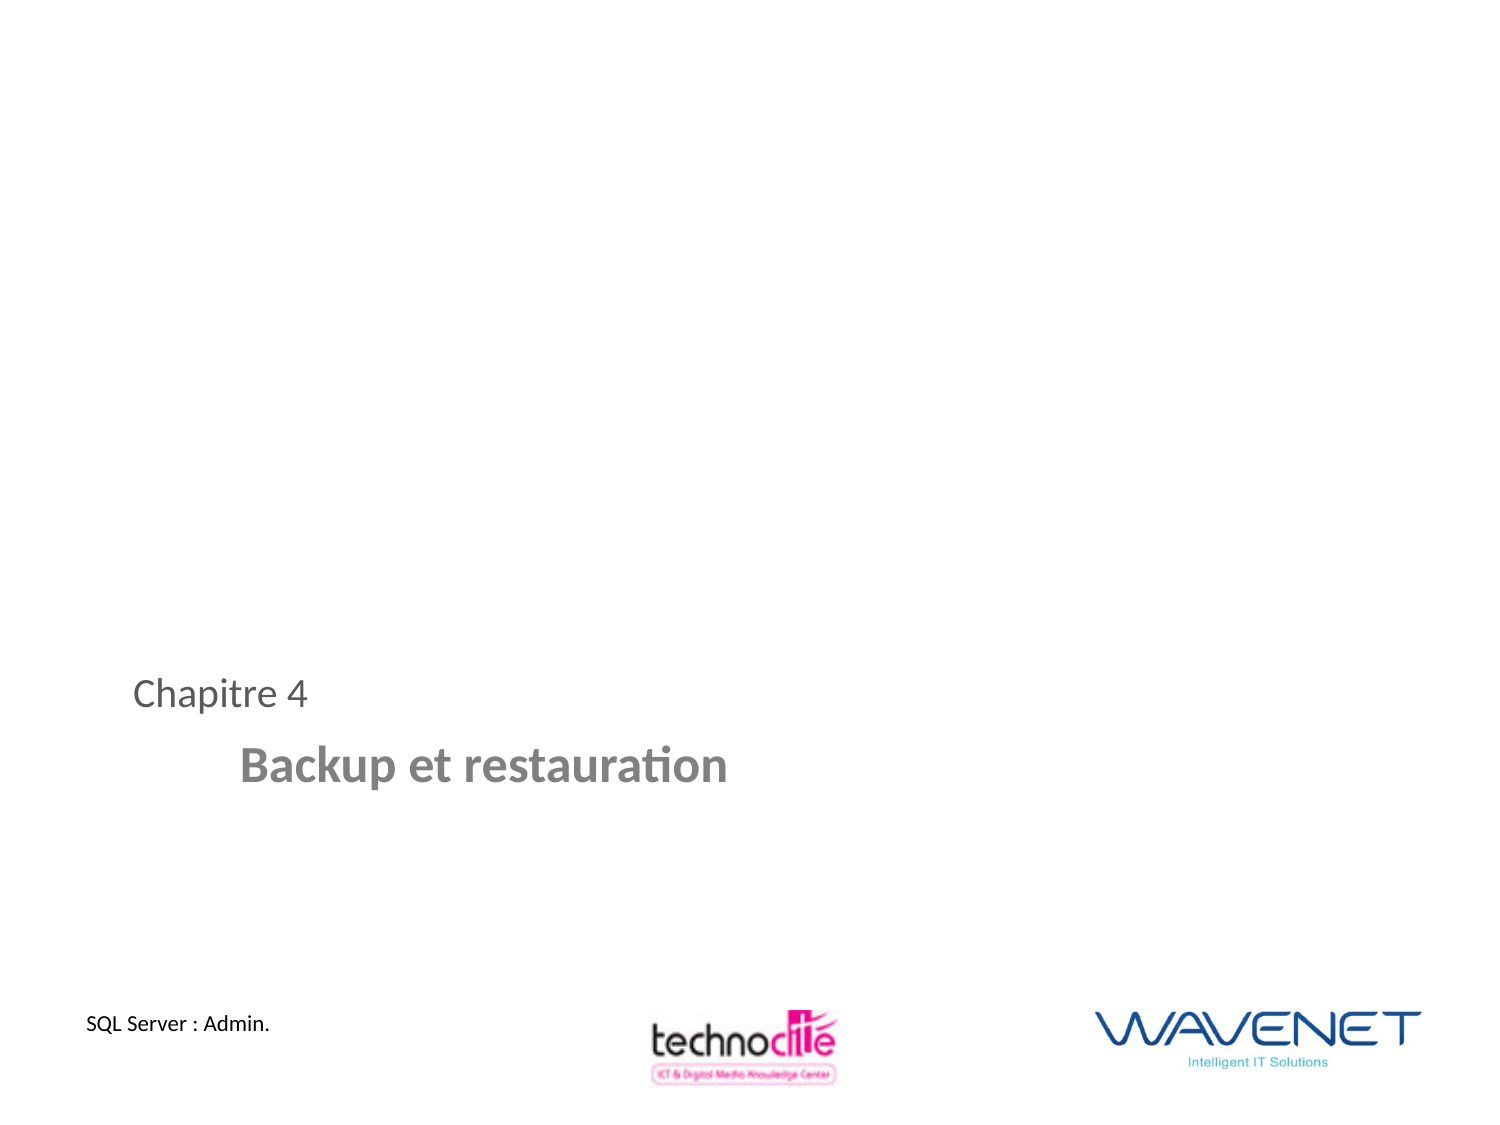

Chapitre 4
Backup et restauration
SQL Server : Admin.